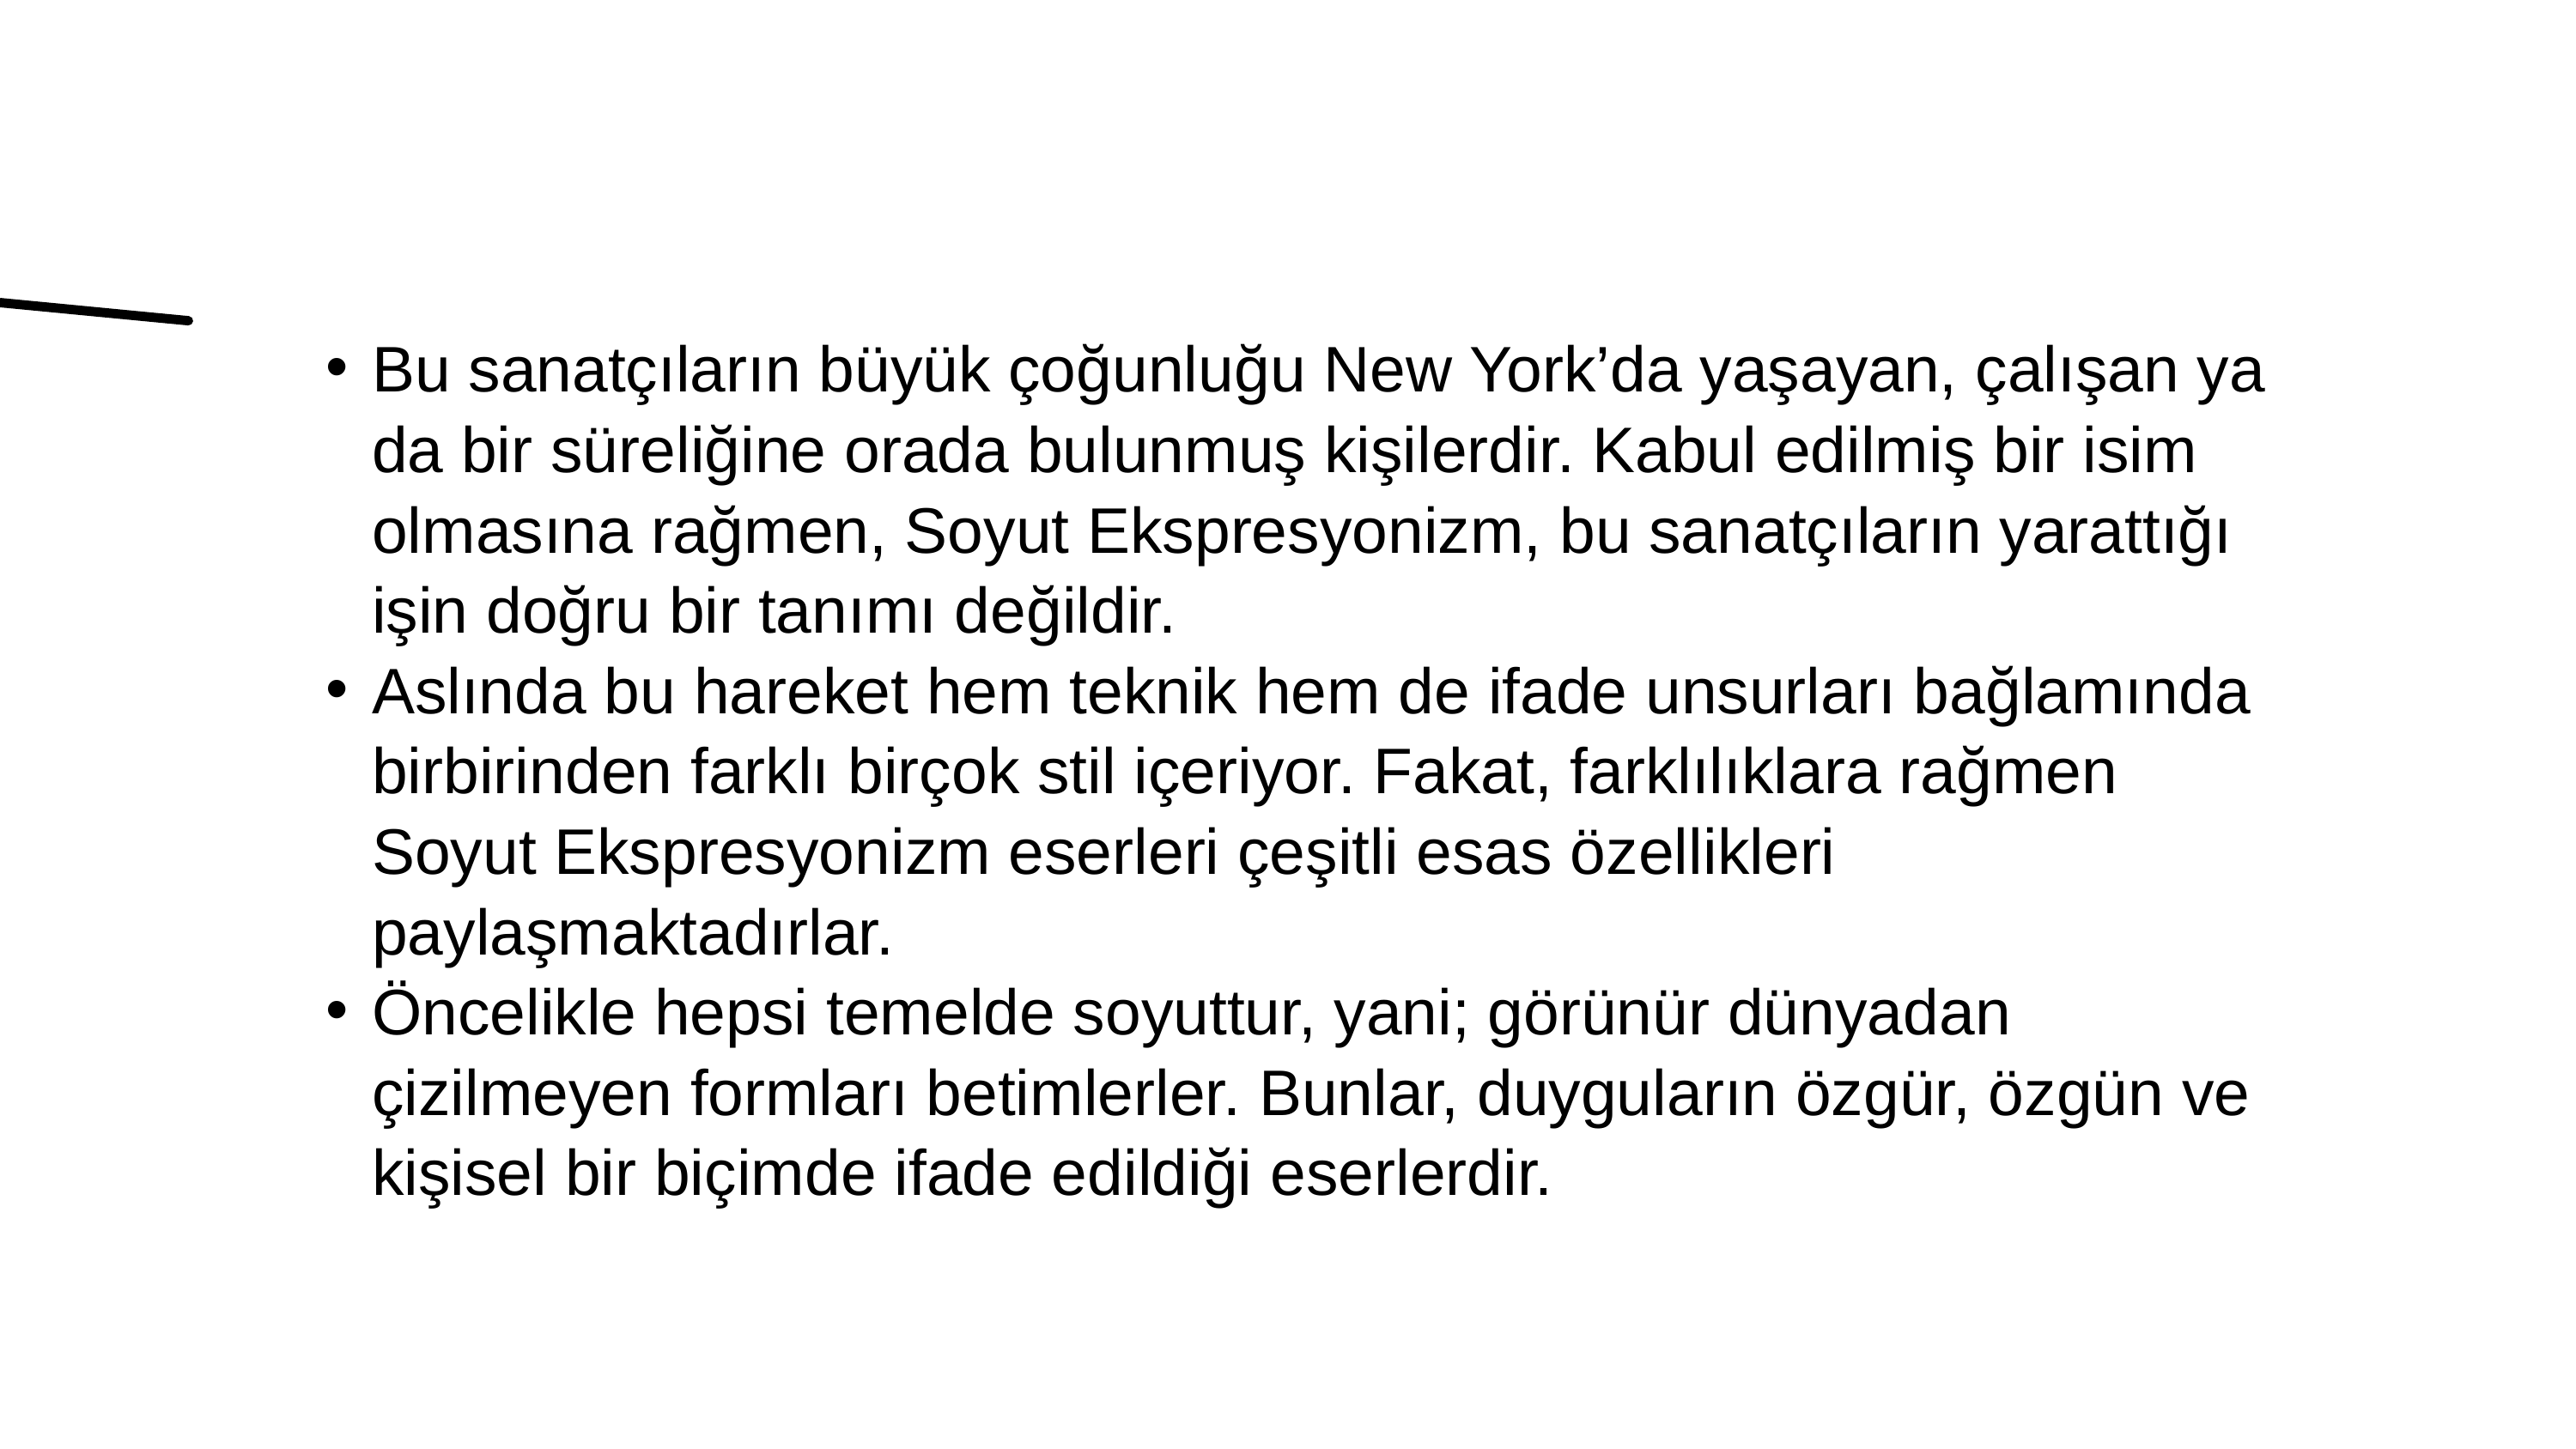

Bu sanatçıların büyük çoğunluğu New York’da yaşayan, çalışan ya da bir süreliğine orada bulunmuş kişilerdir. Kabul edilmiş bir isim olmasına rağmen, Soyut Ekspresyonizm, bu sanatçıların yarattığı işin doğru bir tanımı değildir.
Aslında bu hareket hem teknik hem de ifade unsurları bağlamında birbirinden farklı birçok stil içeriyor. Fakat, farklılıklara rağmen Soyut Ekspresyonizm eserleri çeşitli esas özellikleri paylaşmaktadırlar.
Öncelikle hepsi temelde soyuttur, yani; görünür dünyadan çizilmeyen formları betimlerler. Bunlar, duyguların özgür, özgün ve kişisel bir biçimde ifade edildiği eserlerdir.